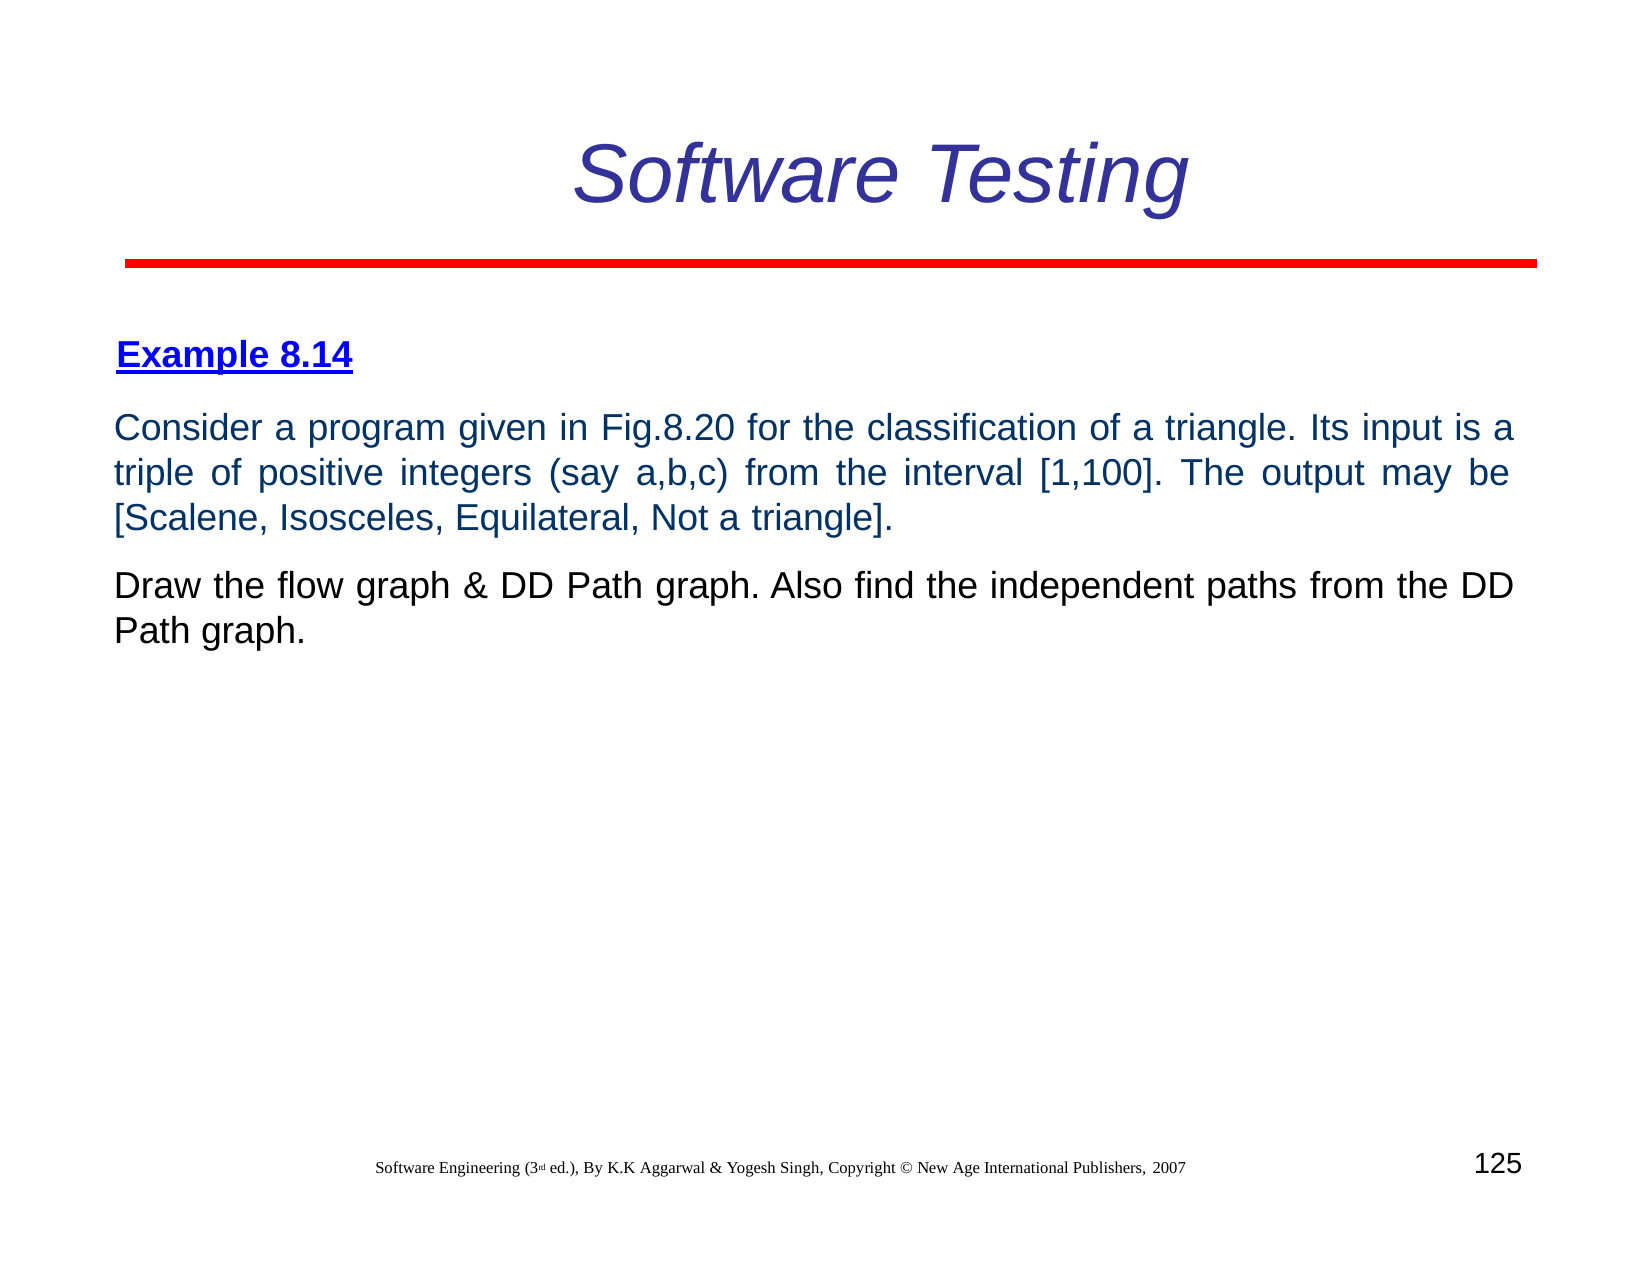

# Software Testing

Example 8.14
Consider a program given in Fig.8.20 for the classification of a triangle. Its input is a  triple of positive integers (say a,b,c) from the interval [1,100]. The output may be  [Scalene, Isosceles, Equilateral, Not a triangle].
Draw the flow graph & DD Path graph. Also find the independent paths from the DD  Path graph.
125
Software Engineering (3rd  ed.), By K.K Aggarwal & Yogesh Singh, Copyright © New Age International Publishers, 2007